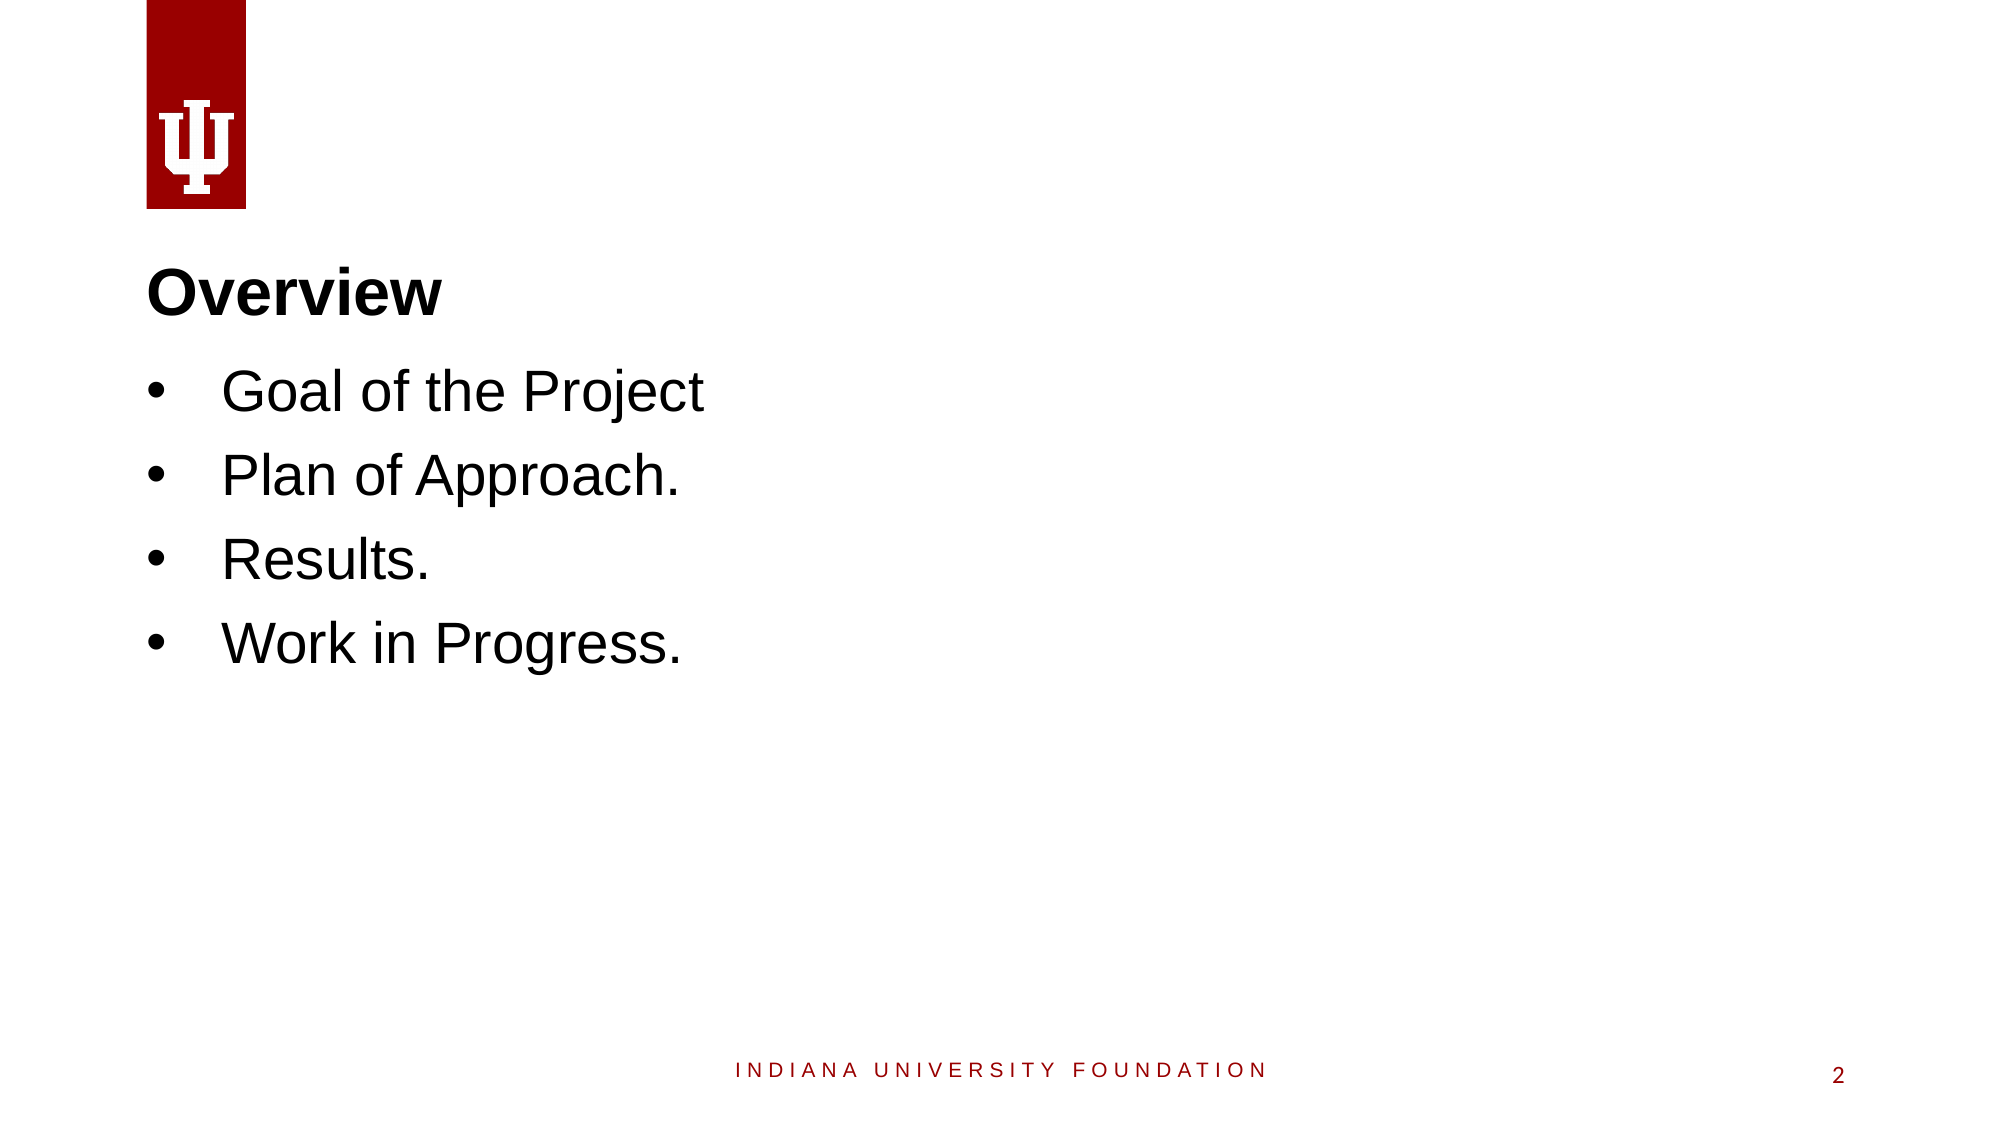

Overview
Goal of the Project
Plan of Approach.
Results.
Work in Progress.